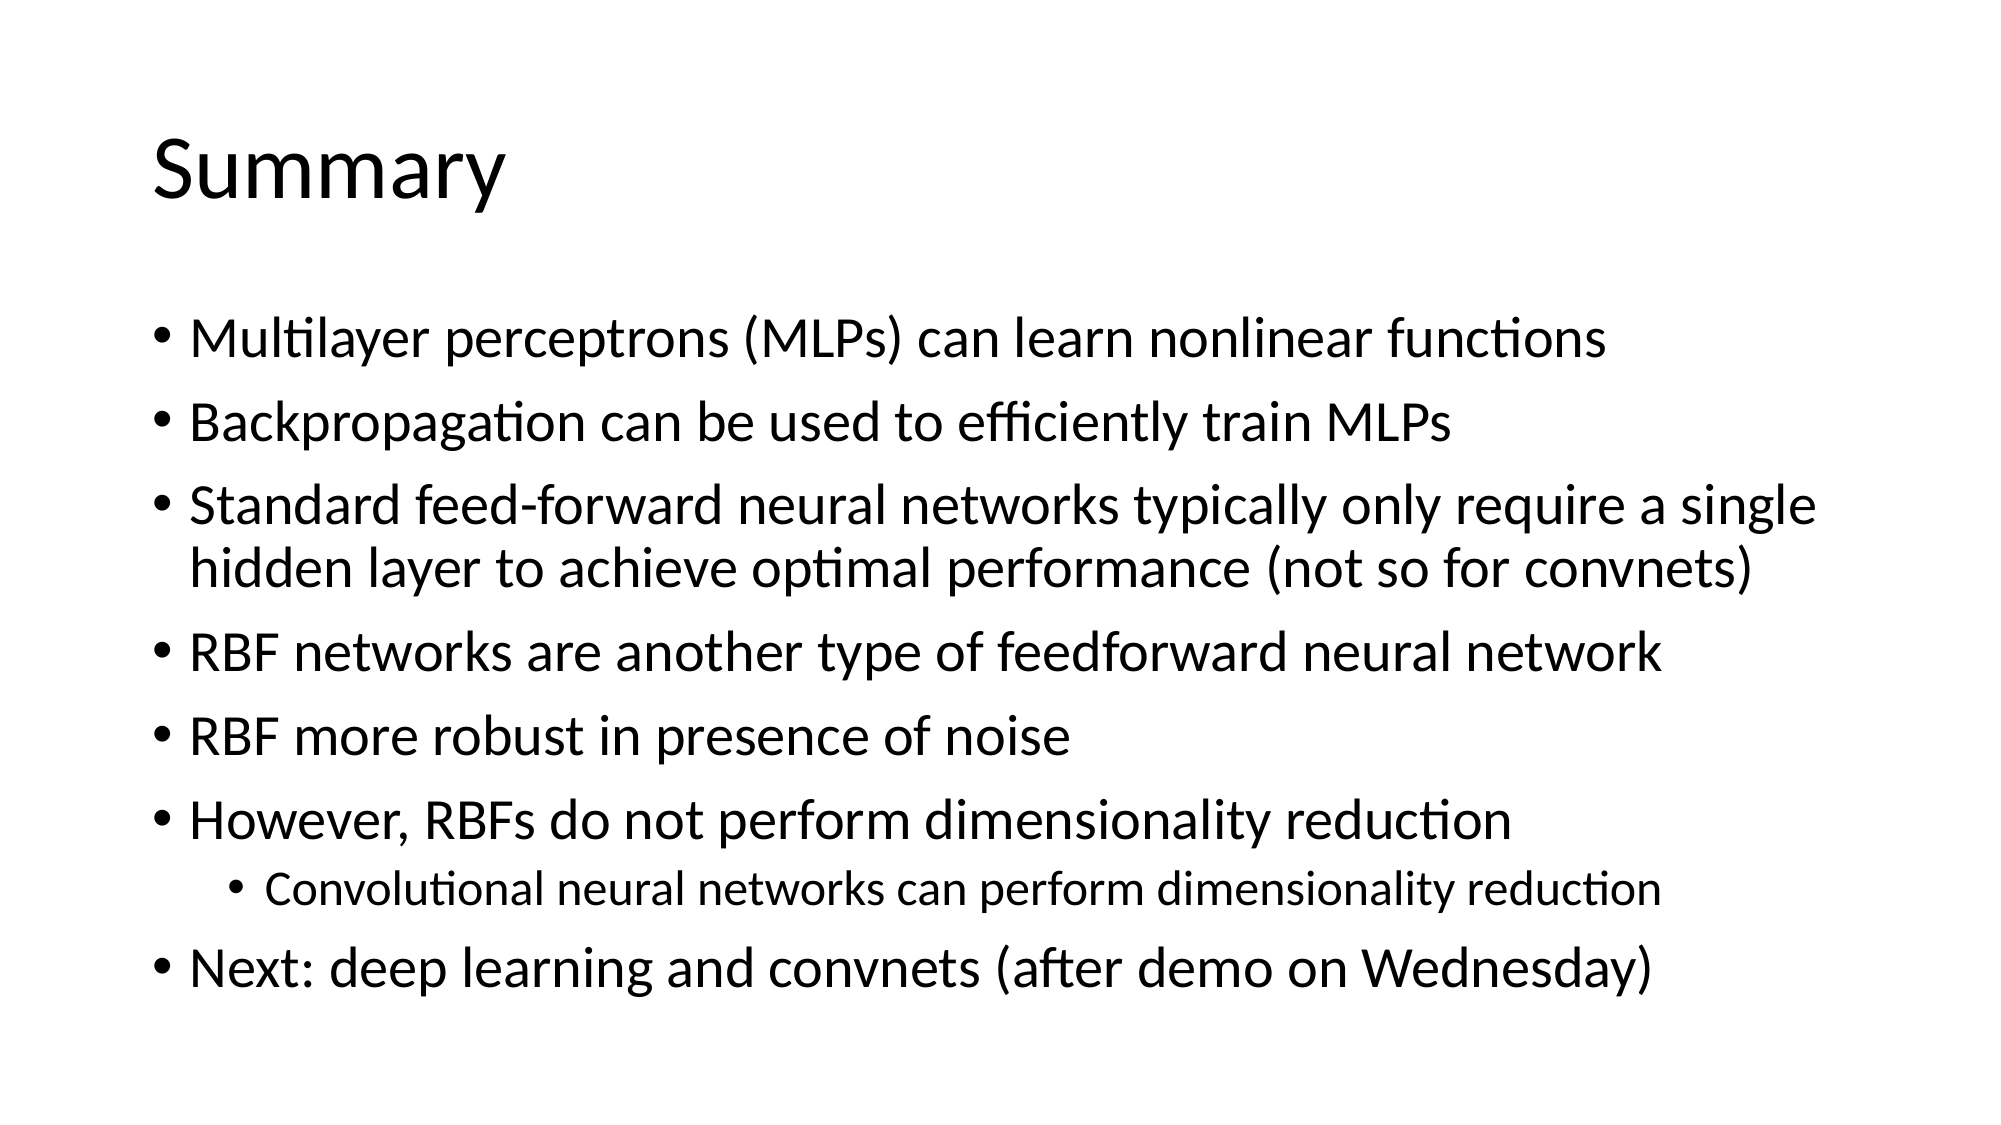

# Summary
Multilayer perceptrons (MLPs) can learn nonlinear functions
Backpropagation can be used to efficiently train MLPs
Standard feed-forward neural networks typically only require a single hidden layer to achieve optimal performance (not so for convnets)
RBF networks are another type of feedforward neural network
RBF more robust in presence of noise
However, RBFs do not perform dimensionality reduction
Convolutional neural networks can perform dimensionality reduction
Next: deep learning and convnets (after demo on Wednesday)